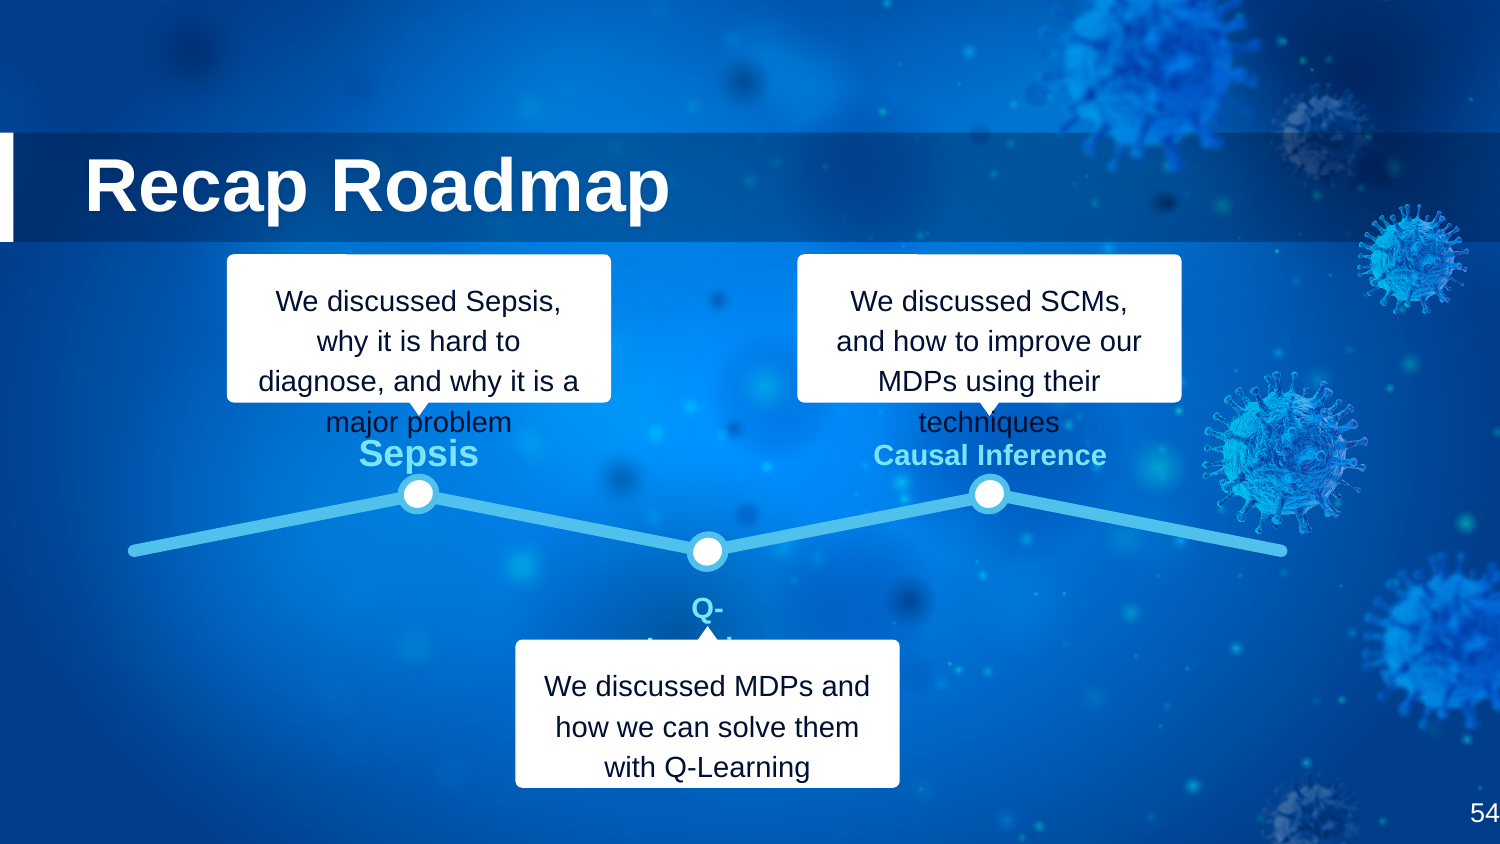

# Recap Roadmap

We discussed Sepsis, why it is hard to diagnose, and why it is a major problem

Sepsis

We discussed SCMs, and how to improve our MDPs using their techniques

Causal Inference

Q-Learning

We discussed MDPs and how we can solve them with Q-Learning
54